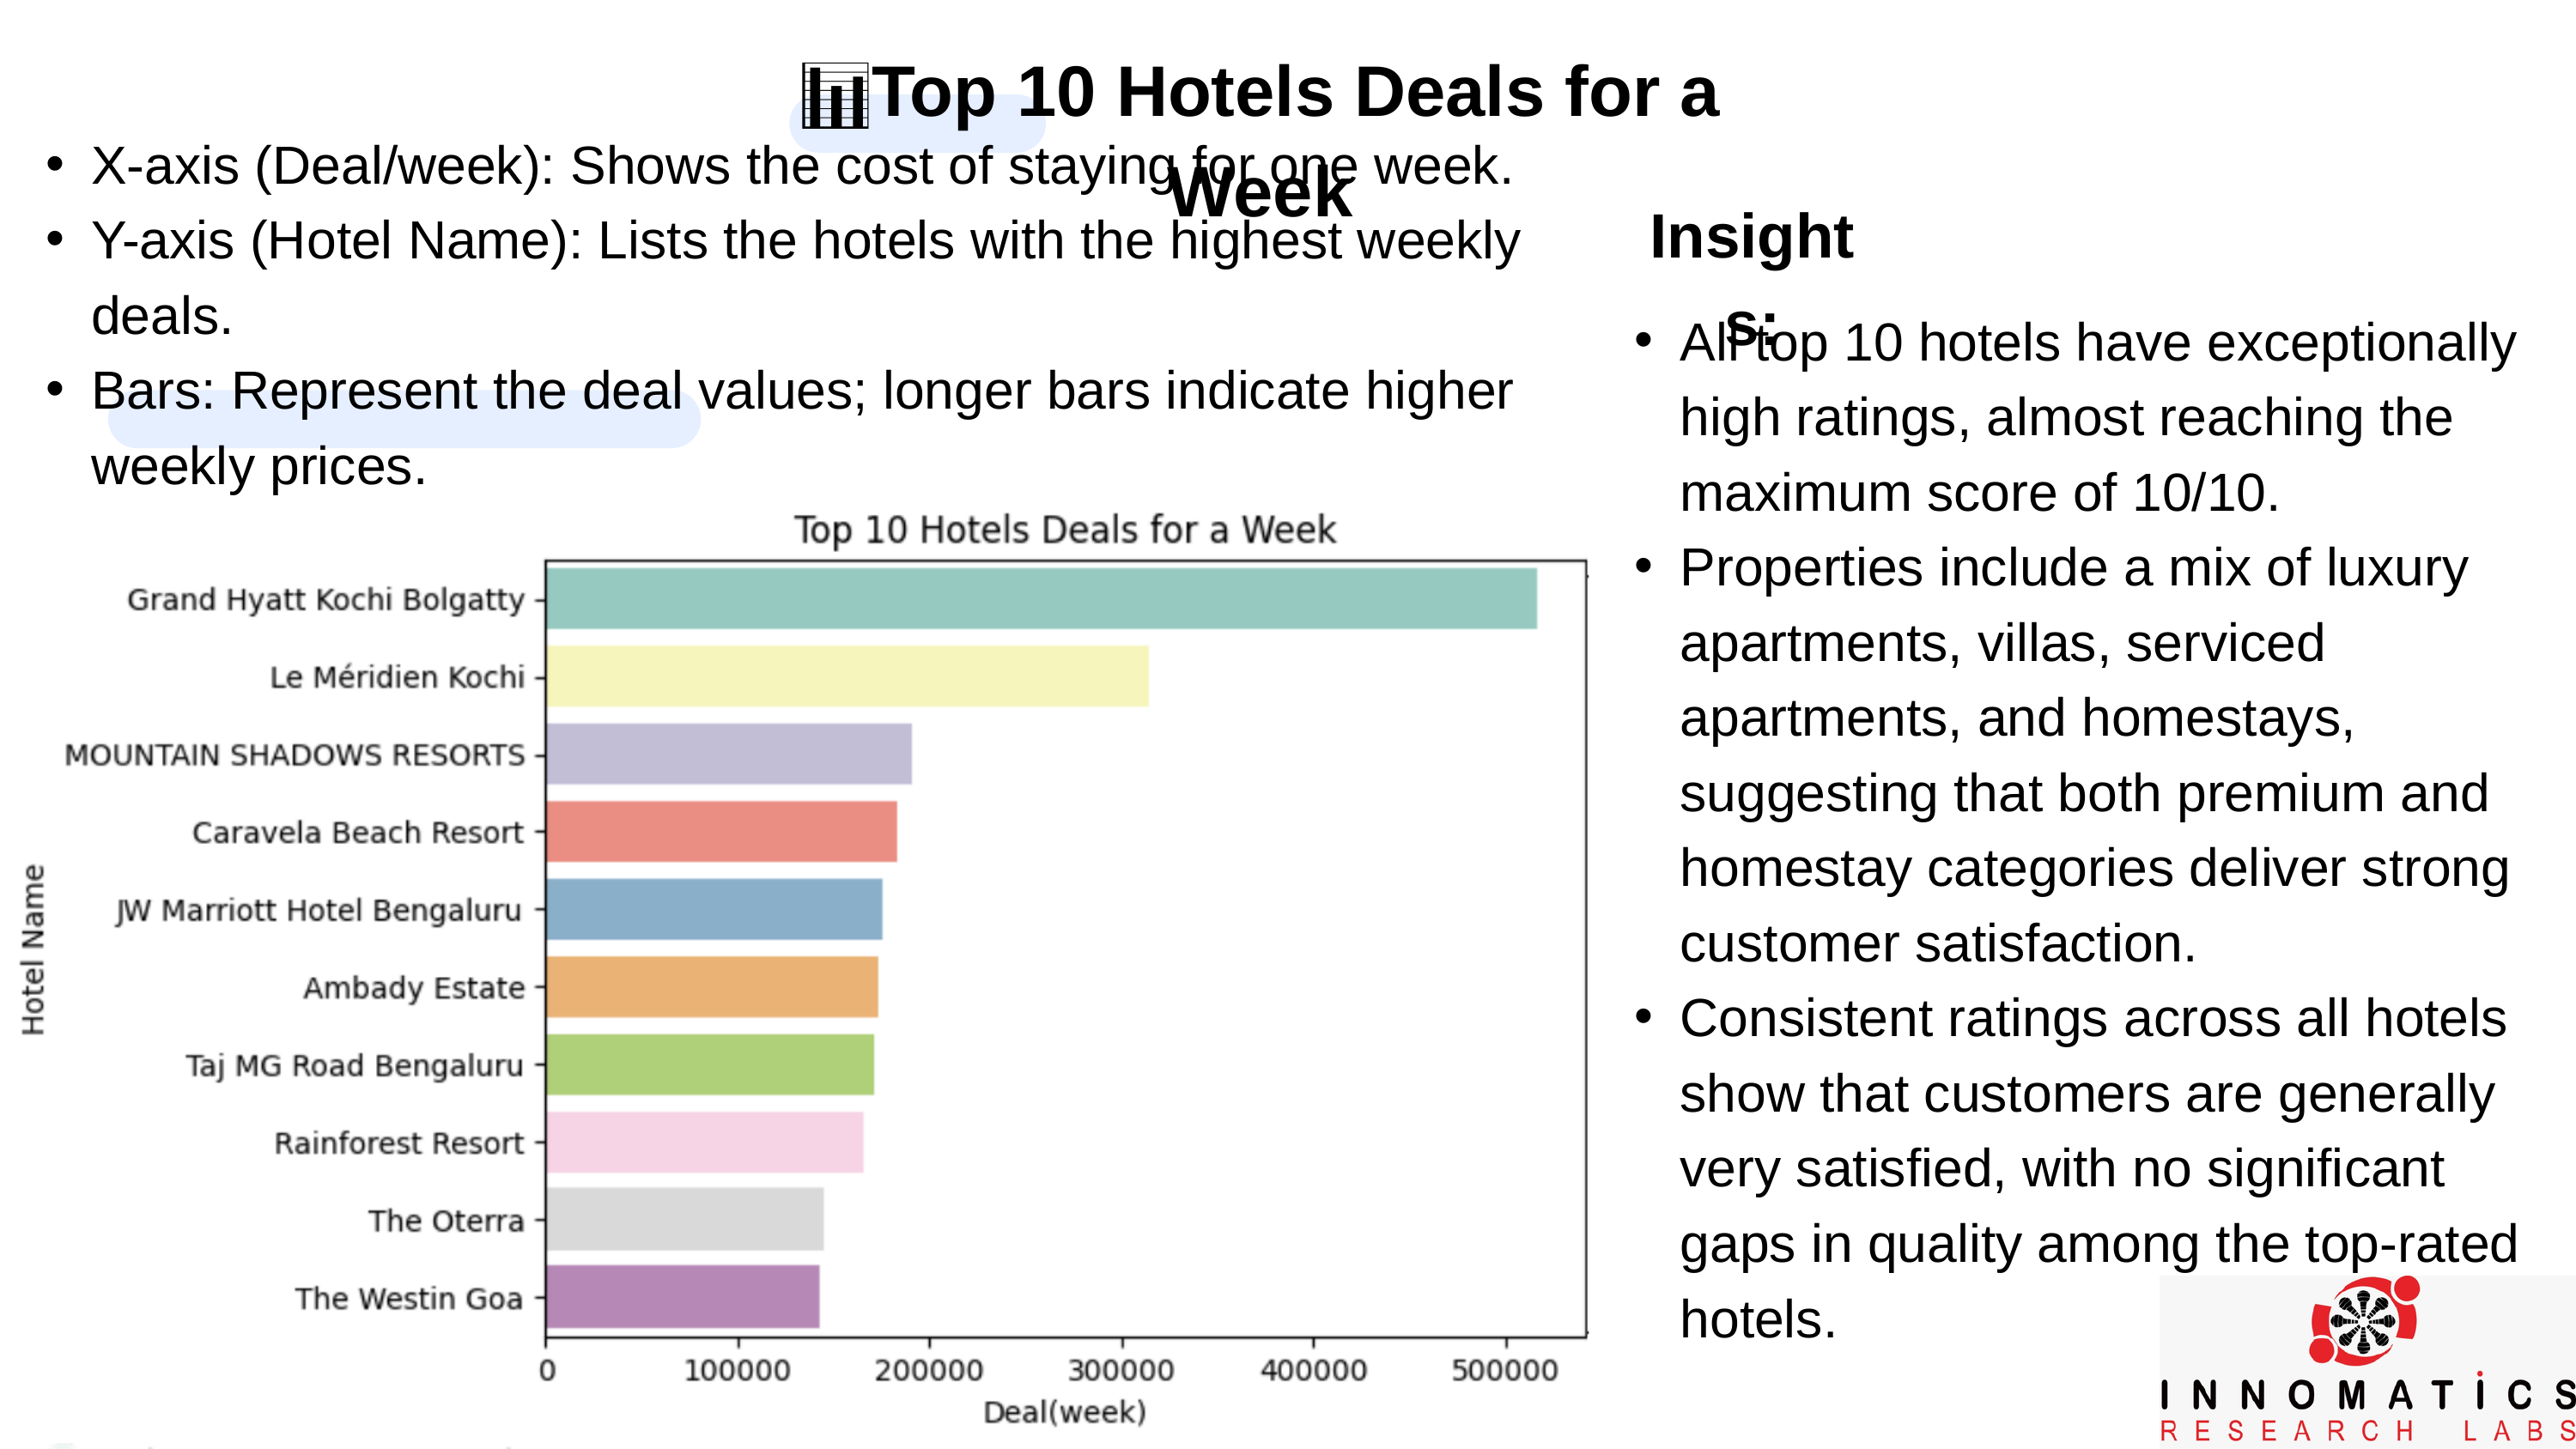

📊Top 10 Hotels Deals for a Week

X-axis (Deal/week): Shows the cost of staying for one week.
Y-axis (Hotel Name): Lists the hotels with the highest weekly deals.
Bars: Represent the deal values; longer bars indicate higher weekly prices.

Insights:
All top 10 hotels have exceptionally high ratings, almost reaching the maximum score of 10/10.
Properties include a mix of luxury apartments, villas, serviced apartments, and homestays, suggesting that both premium and homestay categories deliver strong customer satisfaction.
Consistent ratings across all hotels show that customers are generally very satisfied, with no significant gaps in quality among the top-rated hotels.